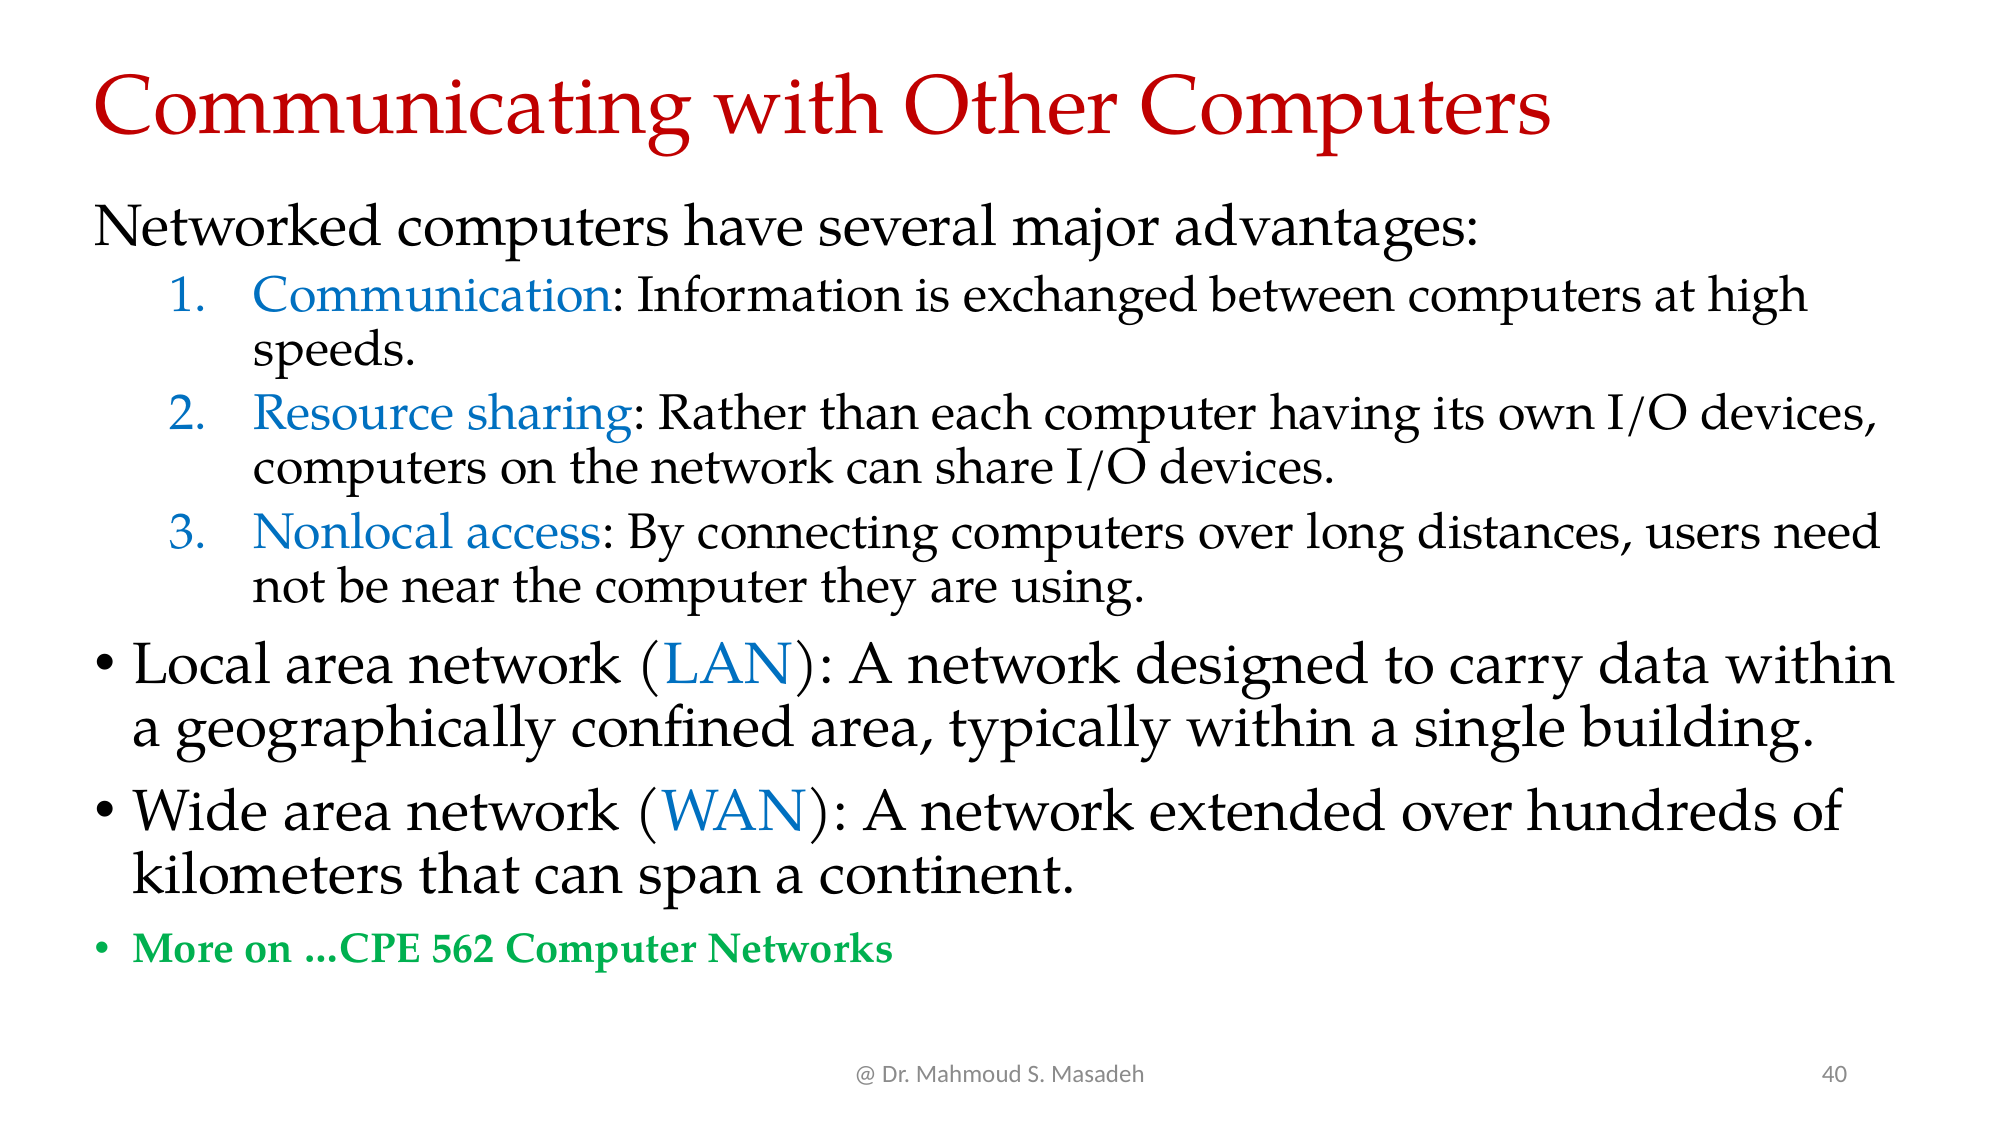

# Communicating with Other Computers
Networked computers have several major advantages:
Communication: Information is exchanged between computers at high speeds.
Resource sharing: Rather than each computer having its own I/O devices, computers on the network can share I/O devices.
Nonlocal access: By connecting computers over long distances, users need not be near the computer they are using.
Local area network (LAN): A network designed to carry data within a geographically confined area, typically within a single building.
Wide area network (WAN): A network extended over hundreds of kilometers that can span a continent.
More on …CPE 562 Computer Networks
@ Dr. Mahmoud S. Masadeh
40